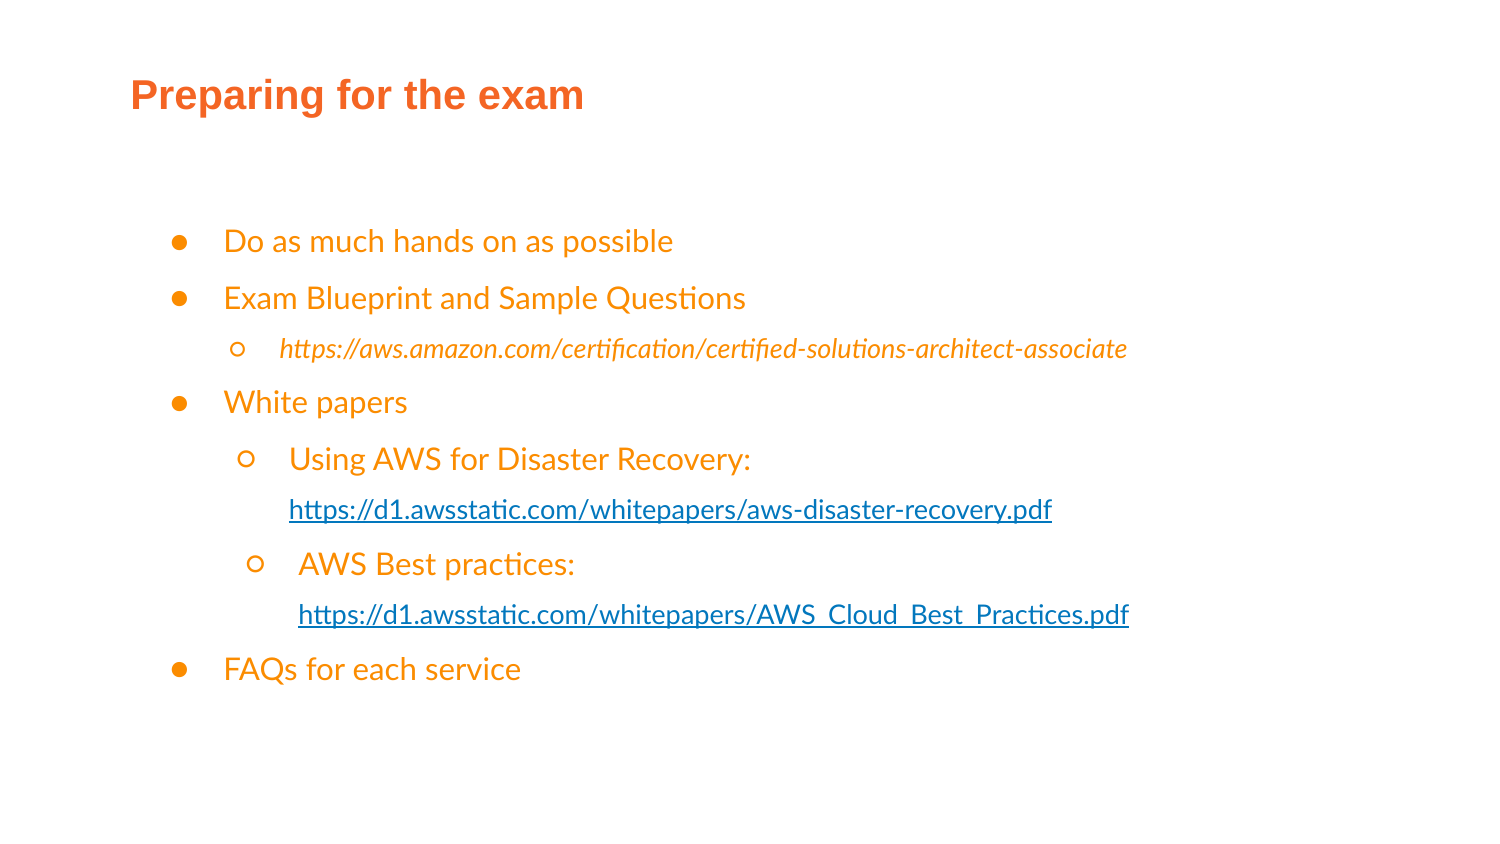

Preparing for the exam
Do as much hands on as possible
Exam Blueprint and Sample Questions
https://aws.amazon.com/certification/certified-solutions-architect-associate
White papers
Using AWS for Disaster Recovery: https://d1.awsstatic.com/whitepapers/aws-disaster-recovery.pdf
AWS Best practices: https://d1.awsstatic.com/whitepapers/AWS_Cloud_Best_Practices.pdf
FAQs for each service